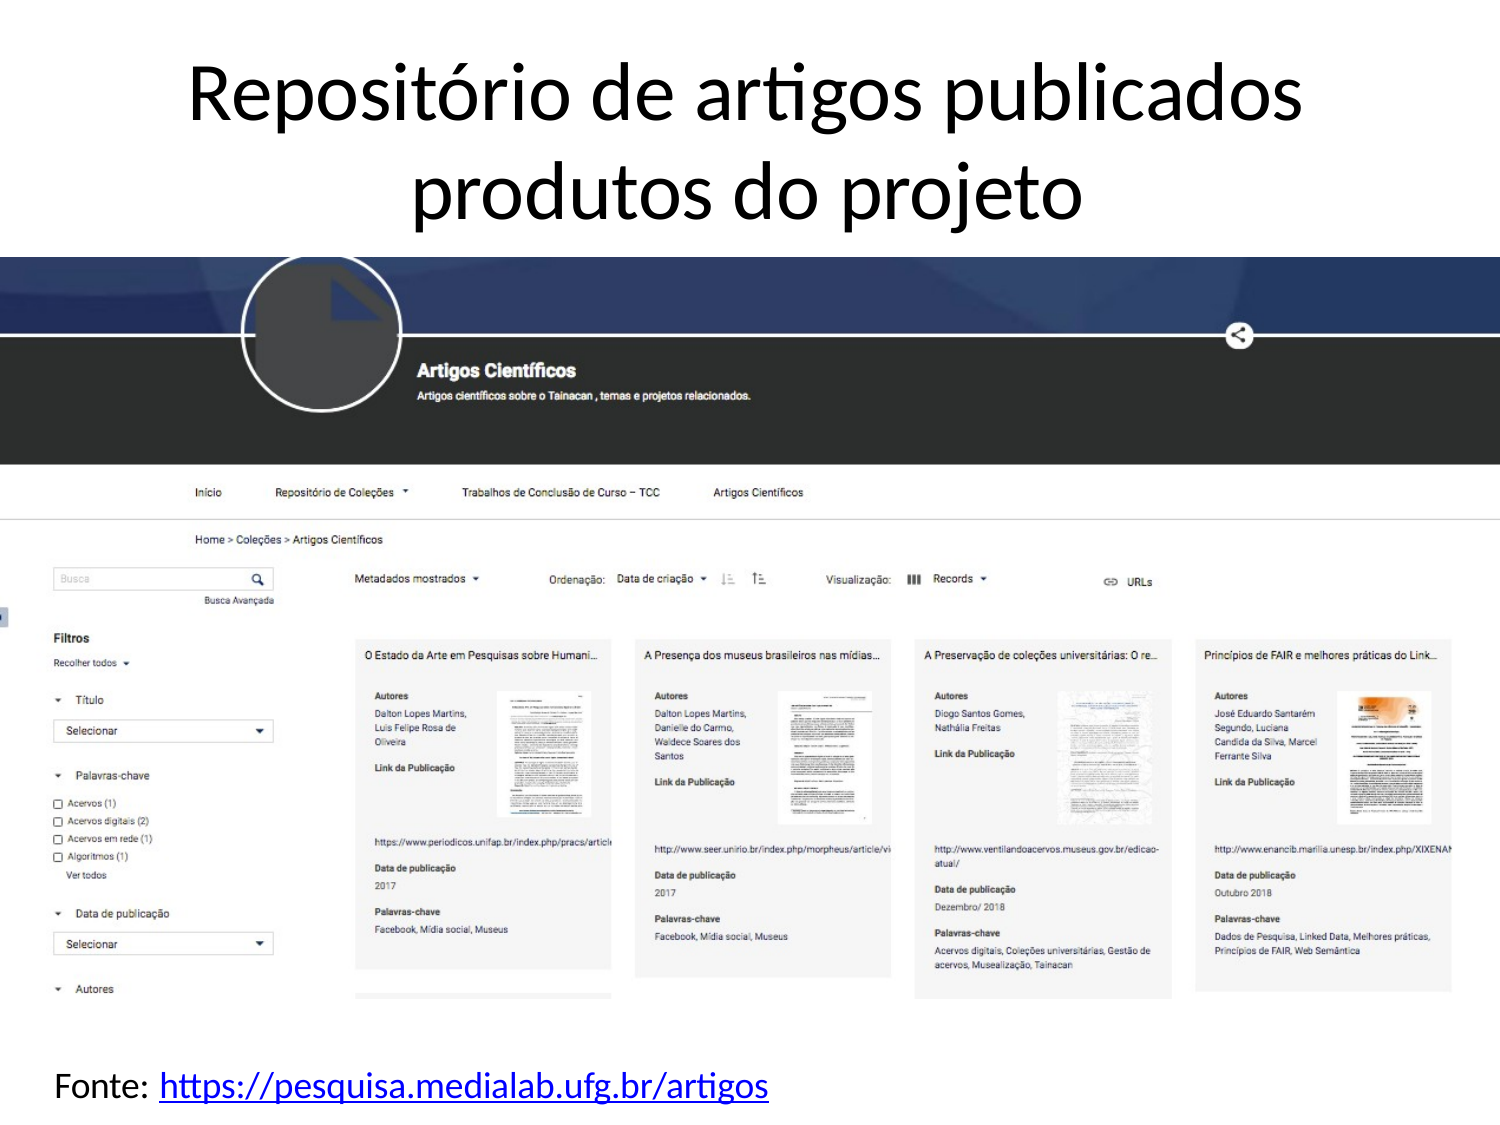

# Repositório de artigos publicados  produtos do projeto

Fonte: https://pesquisa.medialab.ufg.br/artigos